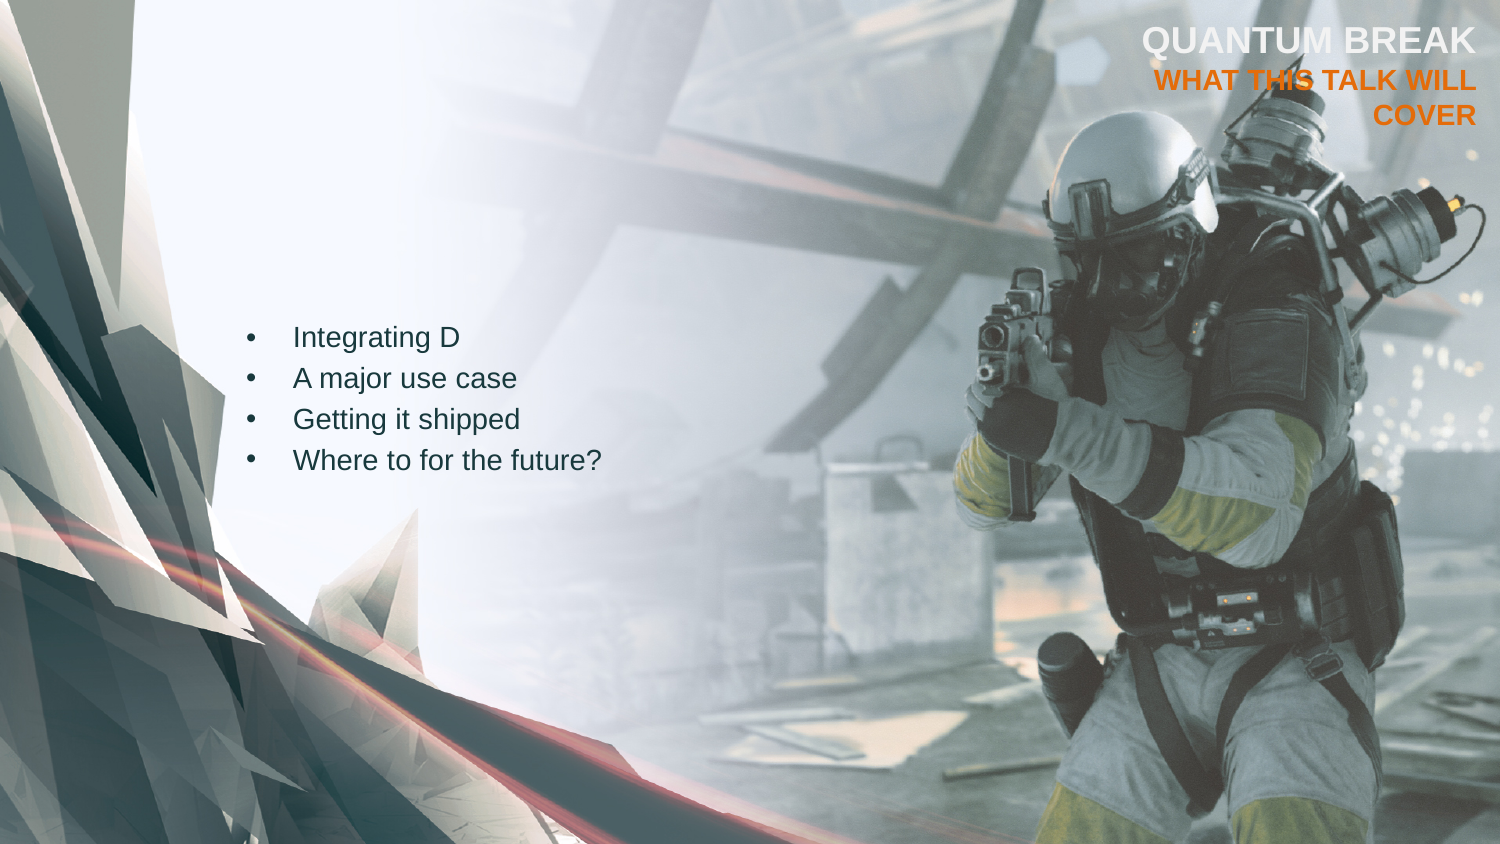

QUANTUM BREAK
WHAT THIS TALK WILL COVER
Integrating D
A major use case
Getting it shipped
Where to for the future?